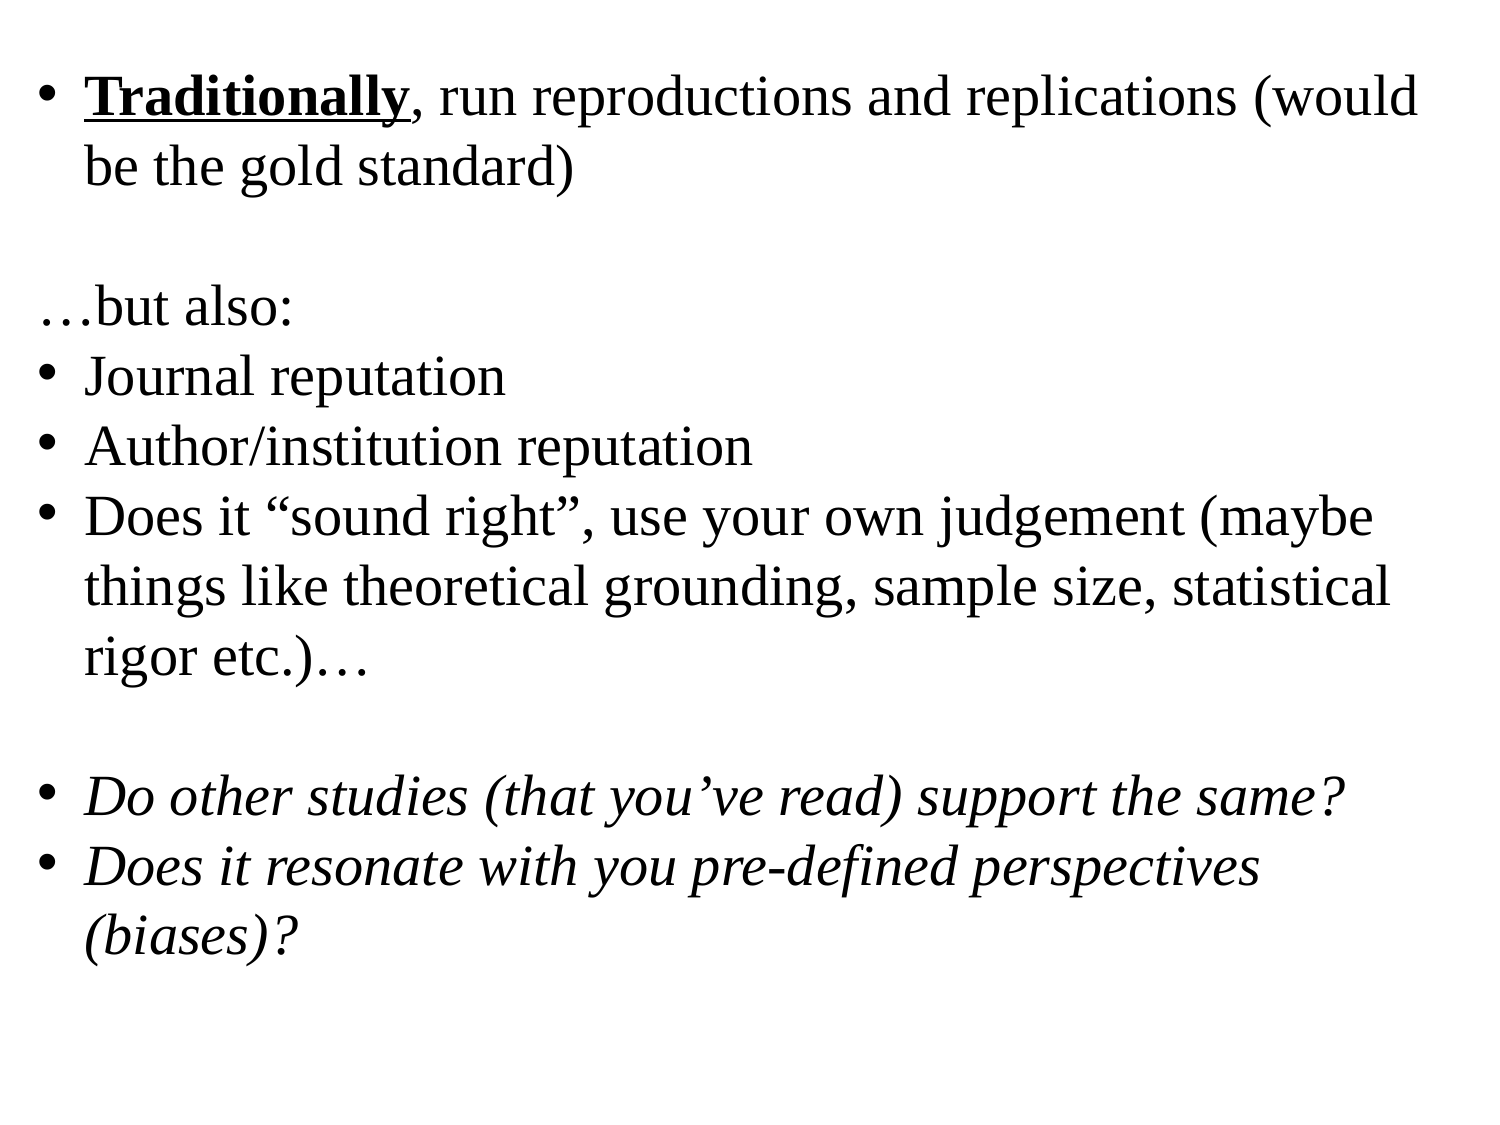

Traditionally, run reproductions and replications (would be the gold standard)

…but also:
Journal reputation
Author/institution reputation
Does it “sound right”, use your own judgement (maybe things like theoretical grounding, sample size, statistical rigor etc.)…

Do other studies (that you’ve read) support the same?
Does it resonate with you pre-defined perspectives (biases)?